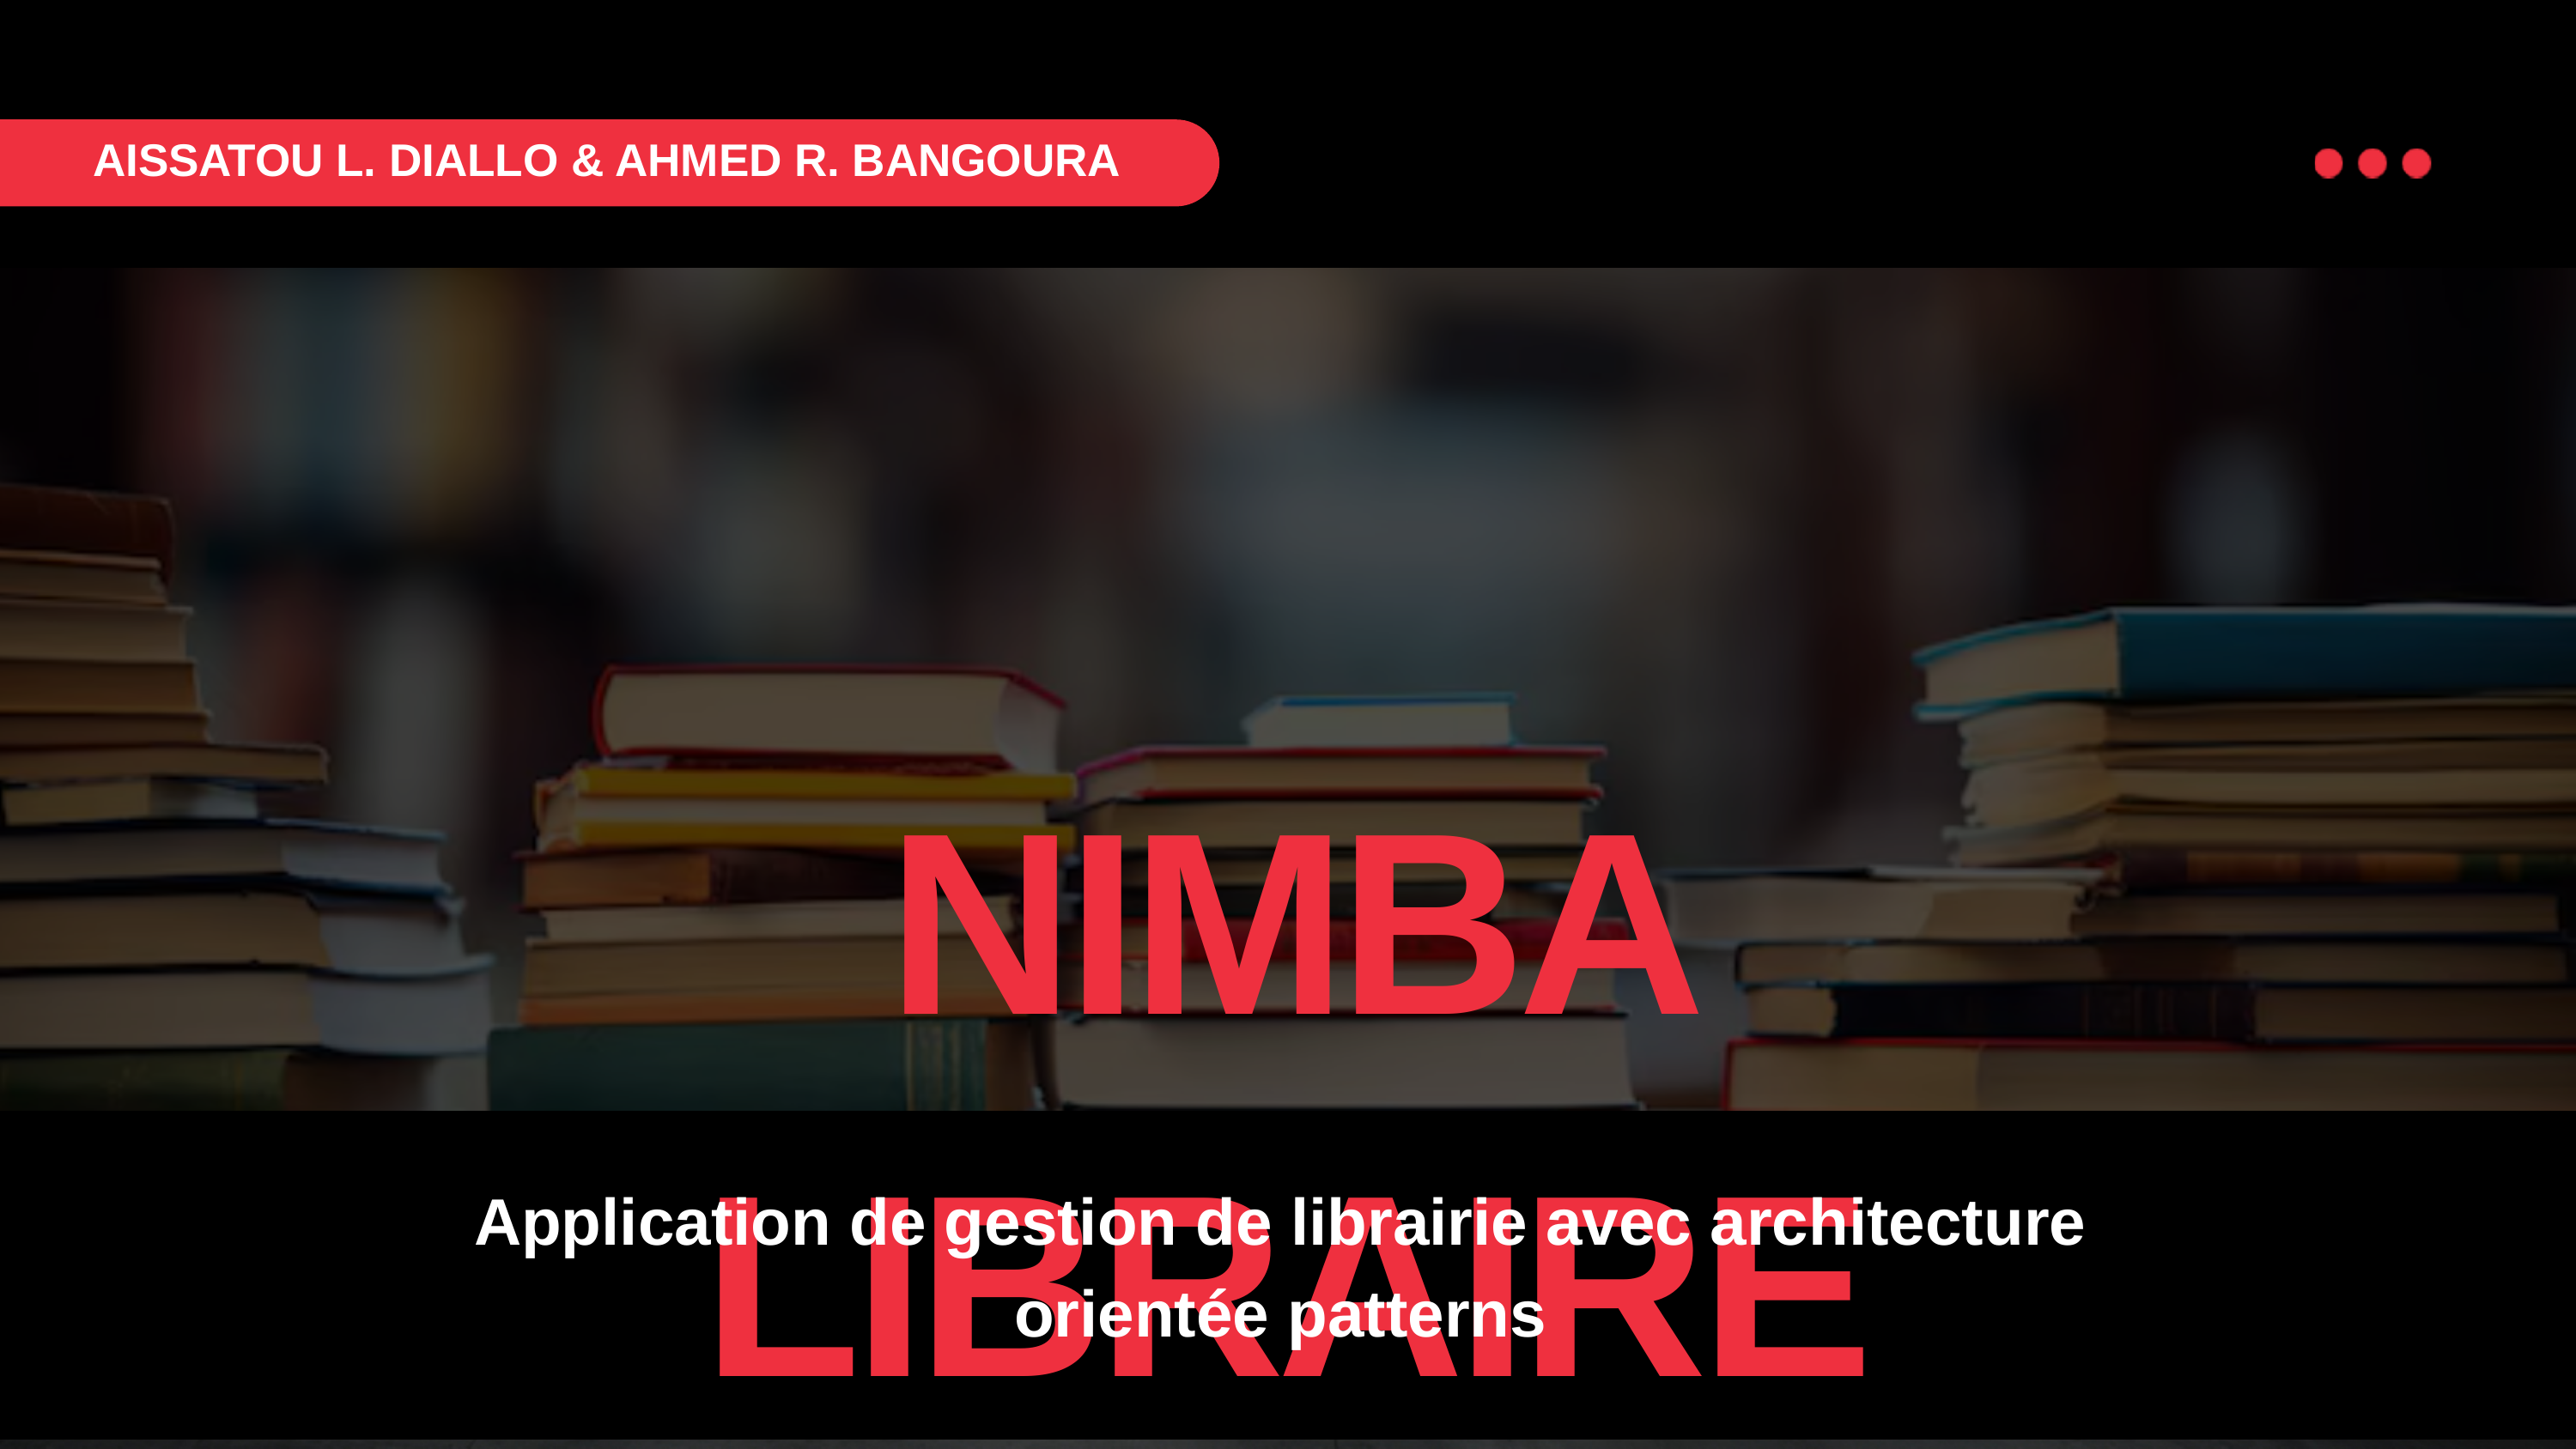

AISSATOU L. DIALLO & AHMED R. BANGOURA

NIMBA LIBRAIRE
Application de gestion de librairie avec architecture orientée patterns